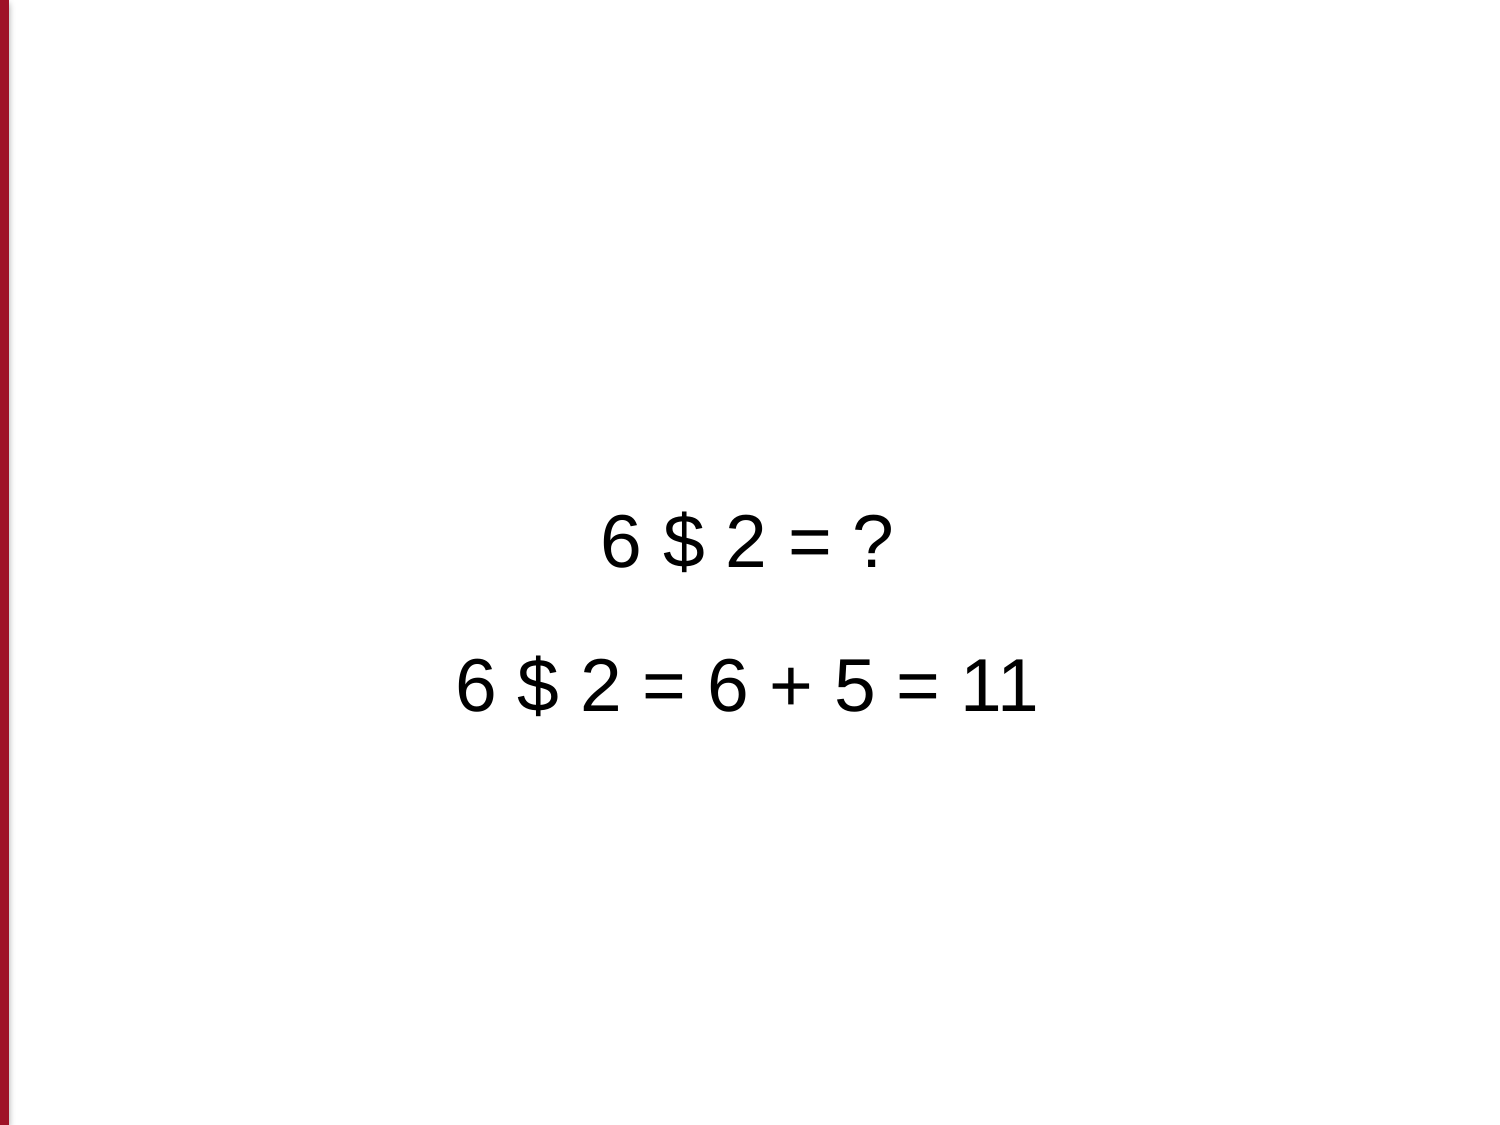

6 $ 2 = ?
6 $ 2 = 6 + 5 = 11